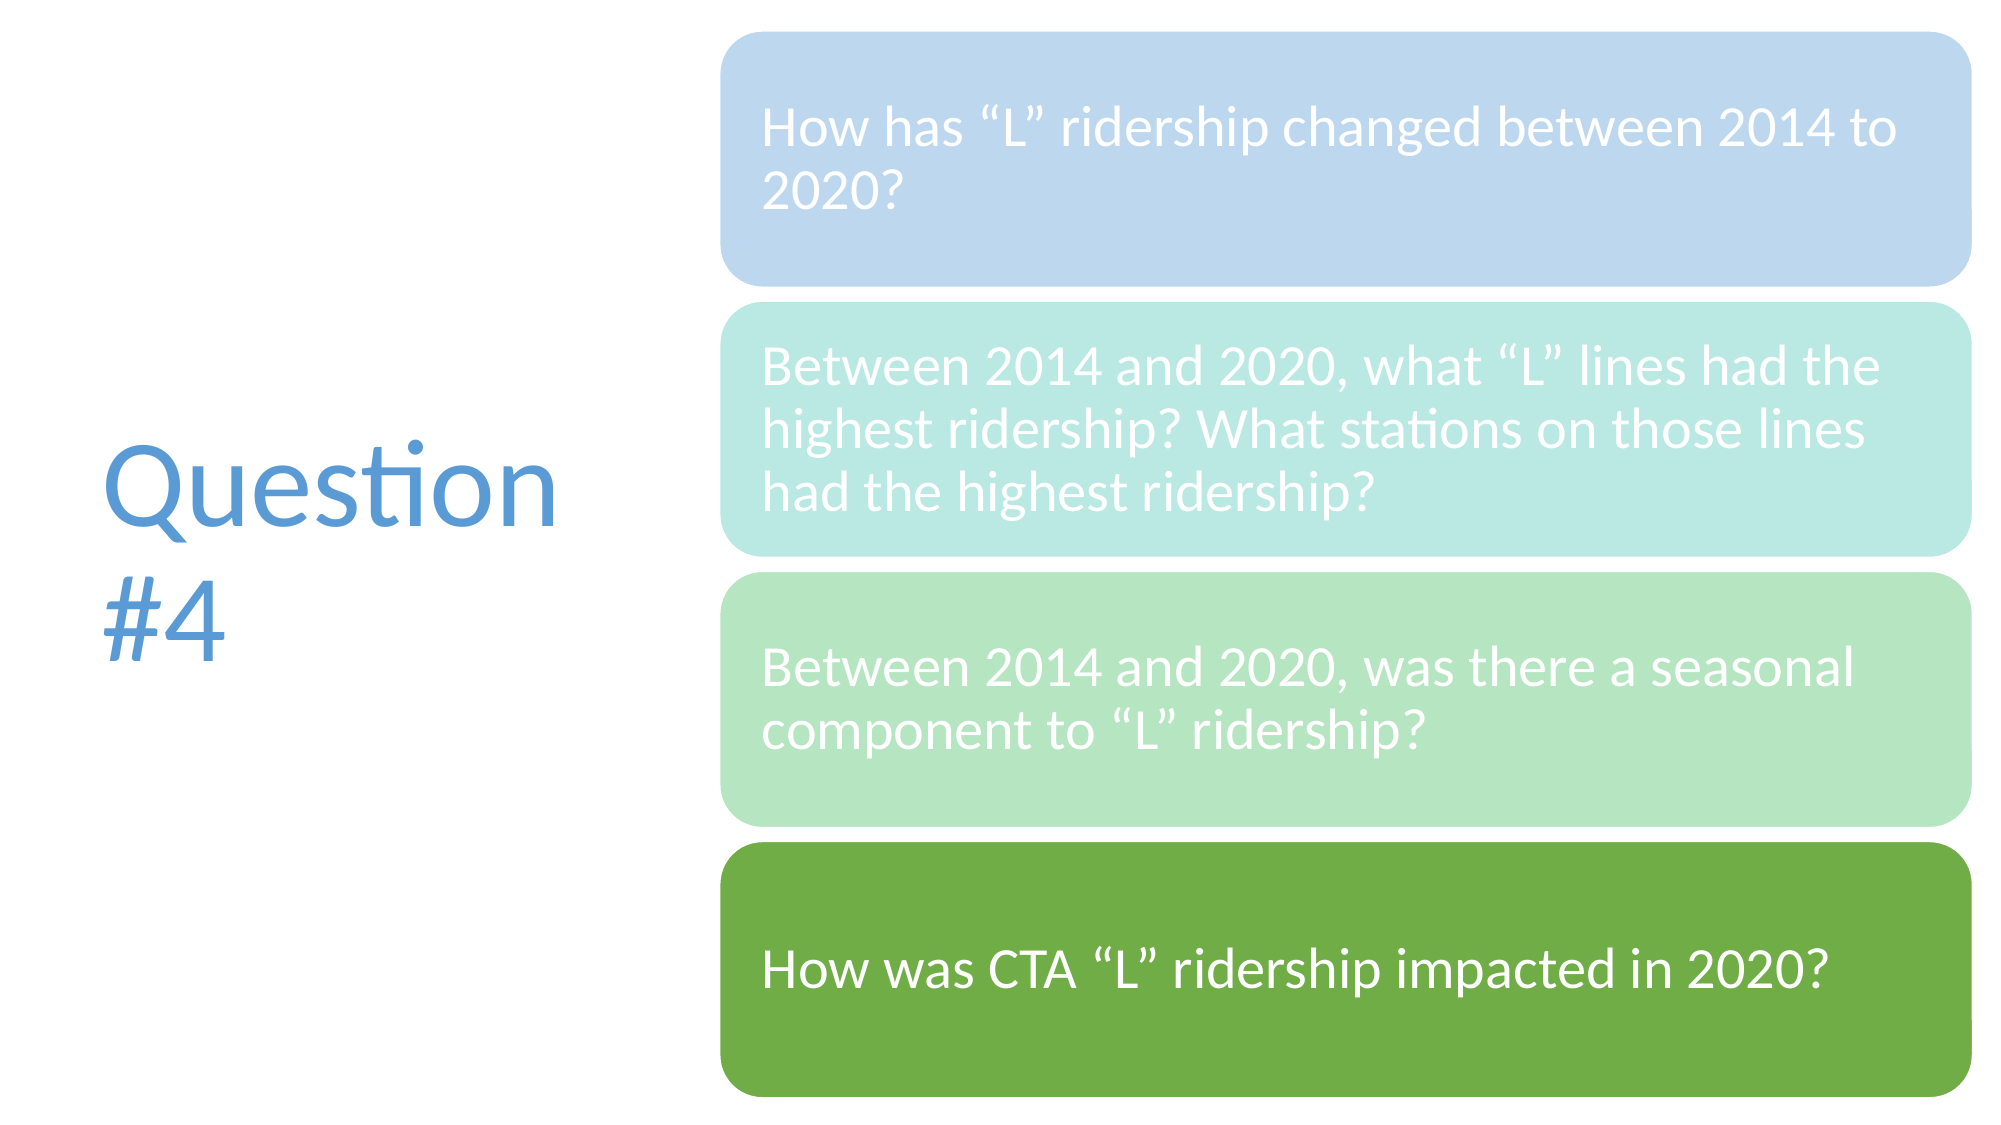

How has “L” ridership changed between 2014 to 2020?
Between 2014 and 2020, what “L” lines had the highest ridership? What stations on those lines had the highest ridership?
Between 2014 and 2020, was there a seasonal component to “L” ridership?
How was CTA “L” ridership impacted in 2020?
# Question #4